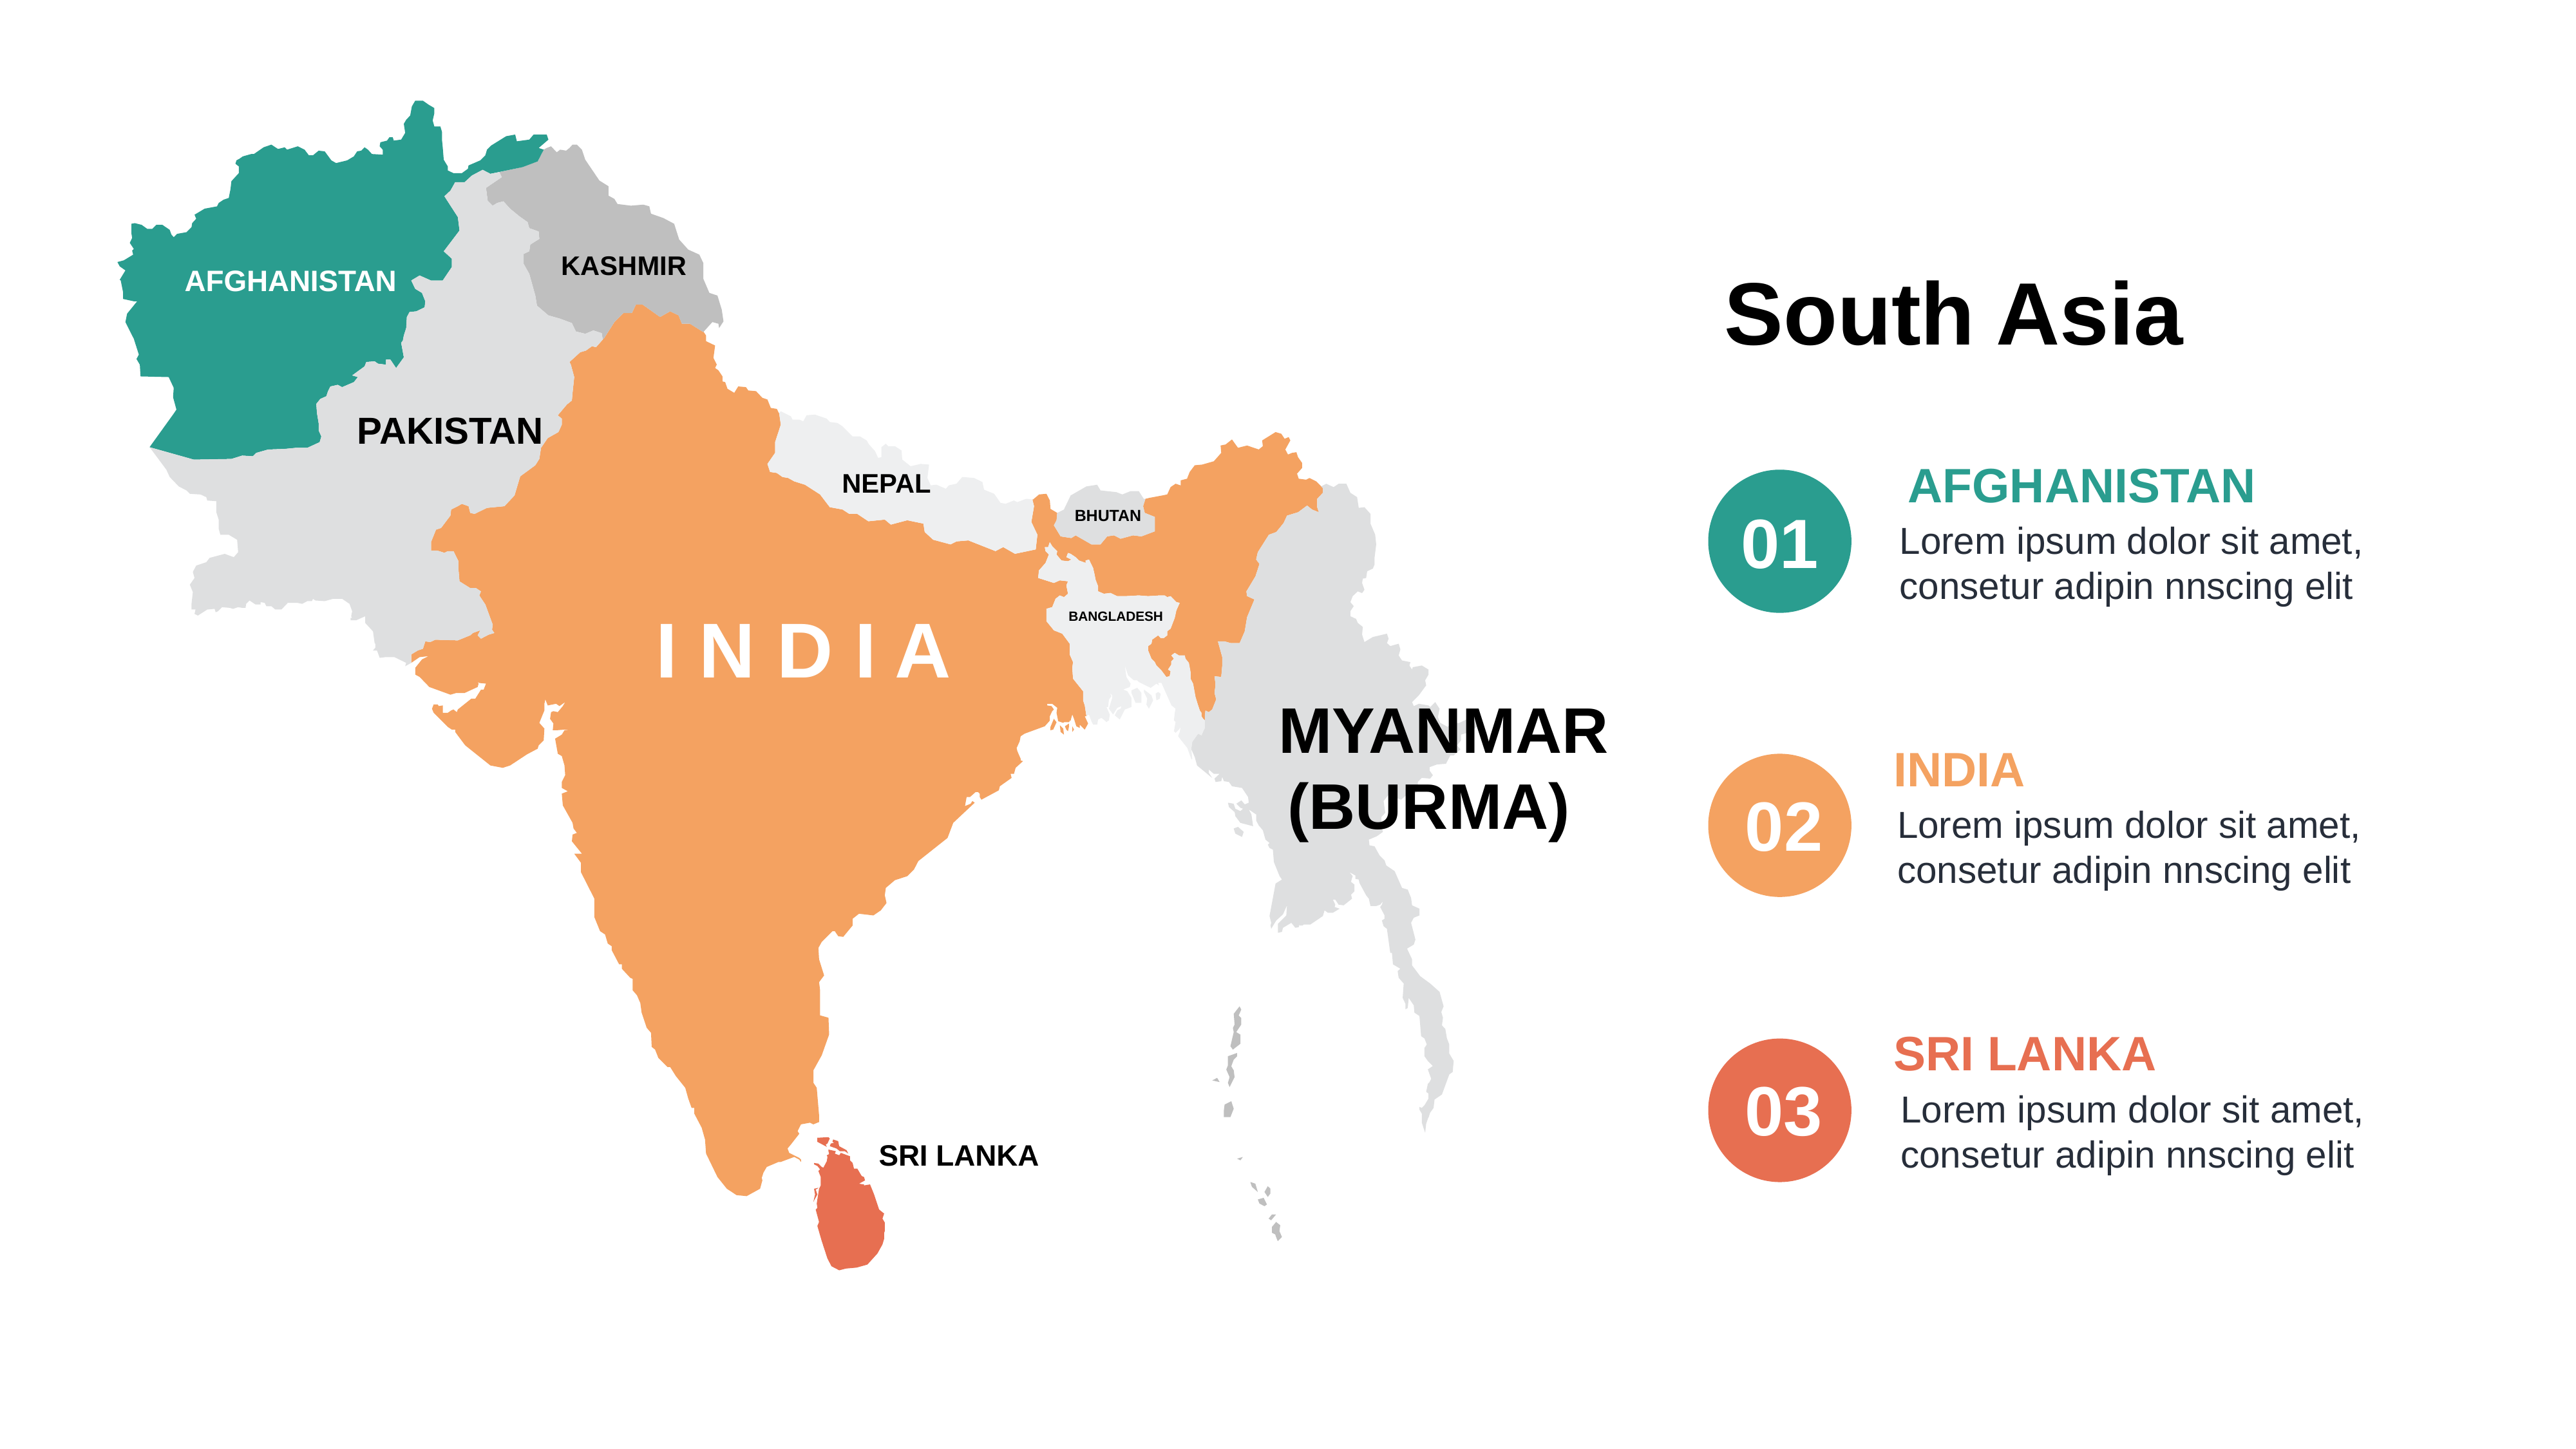

KASHMIR
South Asia
AFGHANISTAN

PAKISTAN

AFGHANISTAN
NEPAL

01
BHUTAN
Lorem ipsum dolor sit amet, consetur adipin nnscing elit

I N D I A
BANGLADESH
MYANMAR
INDIA

(BURMA)
02
Lorem ipsum dolor sit amet, consetur adipin nnscing elit

SRI LANKA

03
Lorem ipsum dolor sit amet, consetur adipin nnscing elit
SRI LANKA